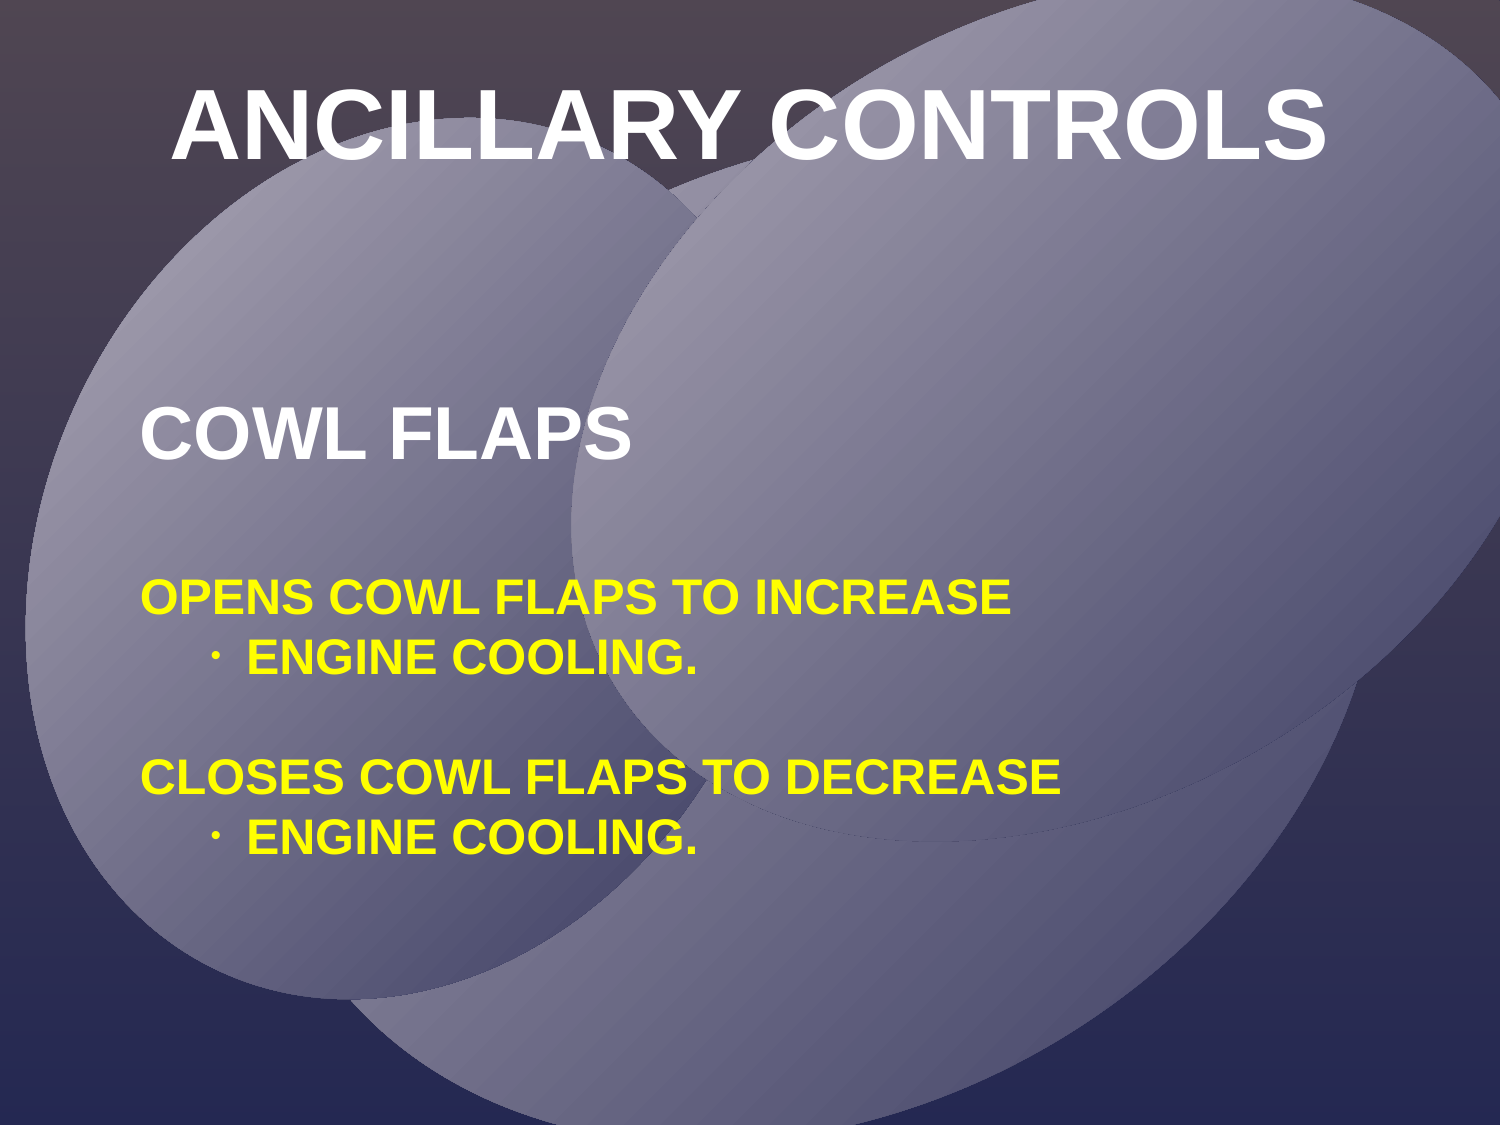

ANCILLARY CONTROLS
COWL FLAPS

OPENS COWL FLAPS TO INCREASE
ENGINE COOLING.

CLOSES COWL FLAPS TO DECREASE
ENGINE COOLING.